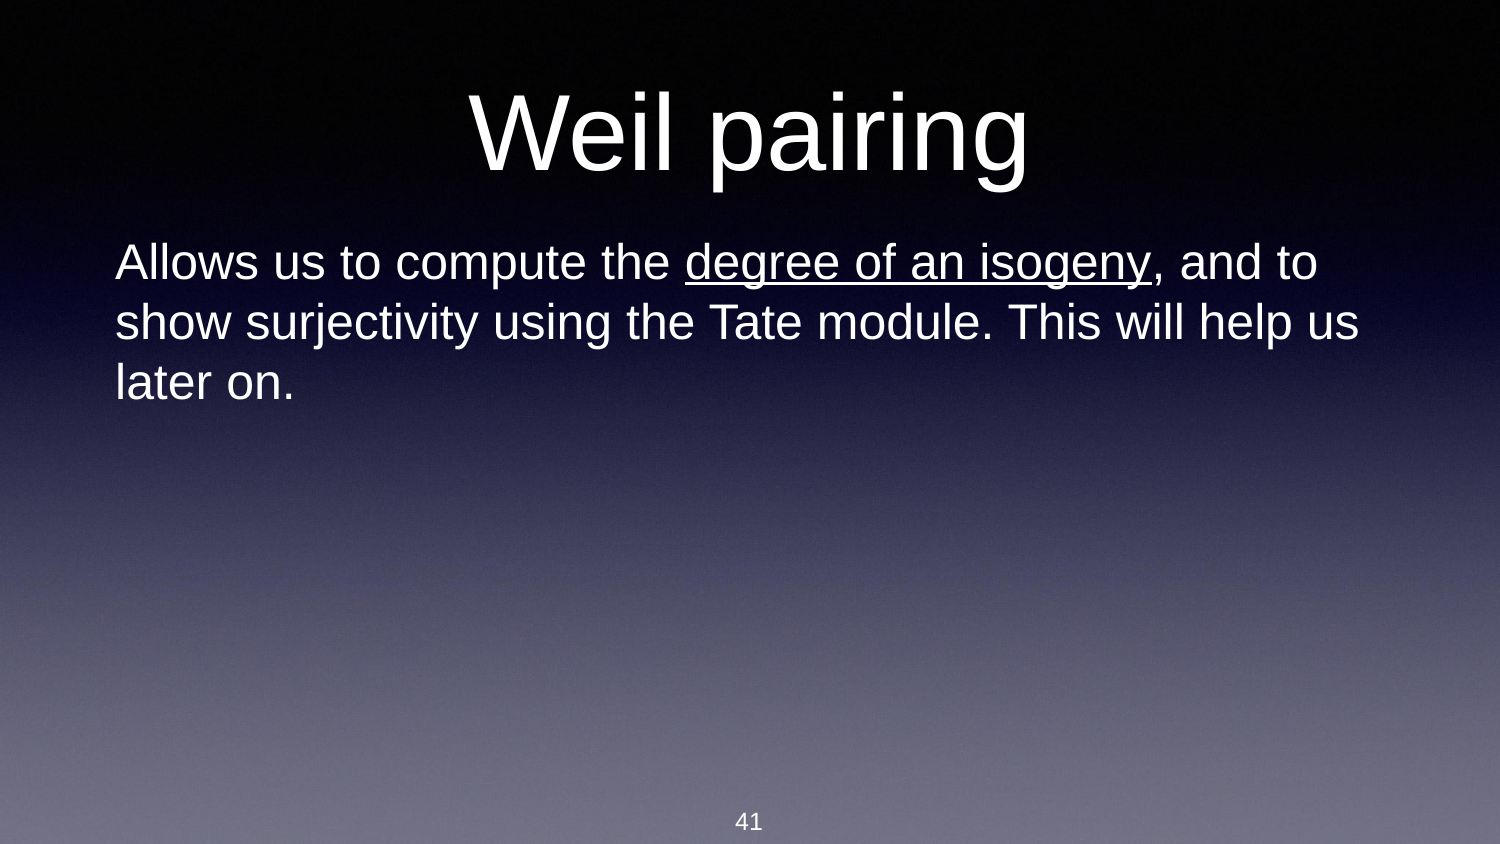

# Weil pairing
Allows us to compute the degree of an isogeny, and to show surjectivity using the Tate module. This will help us later on.

41